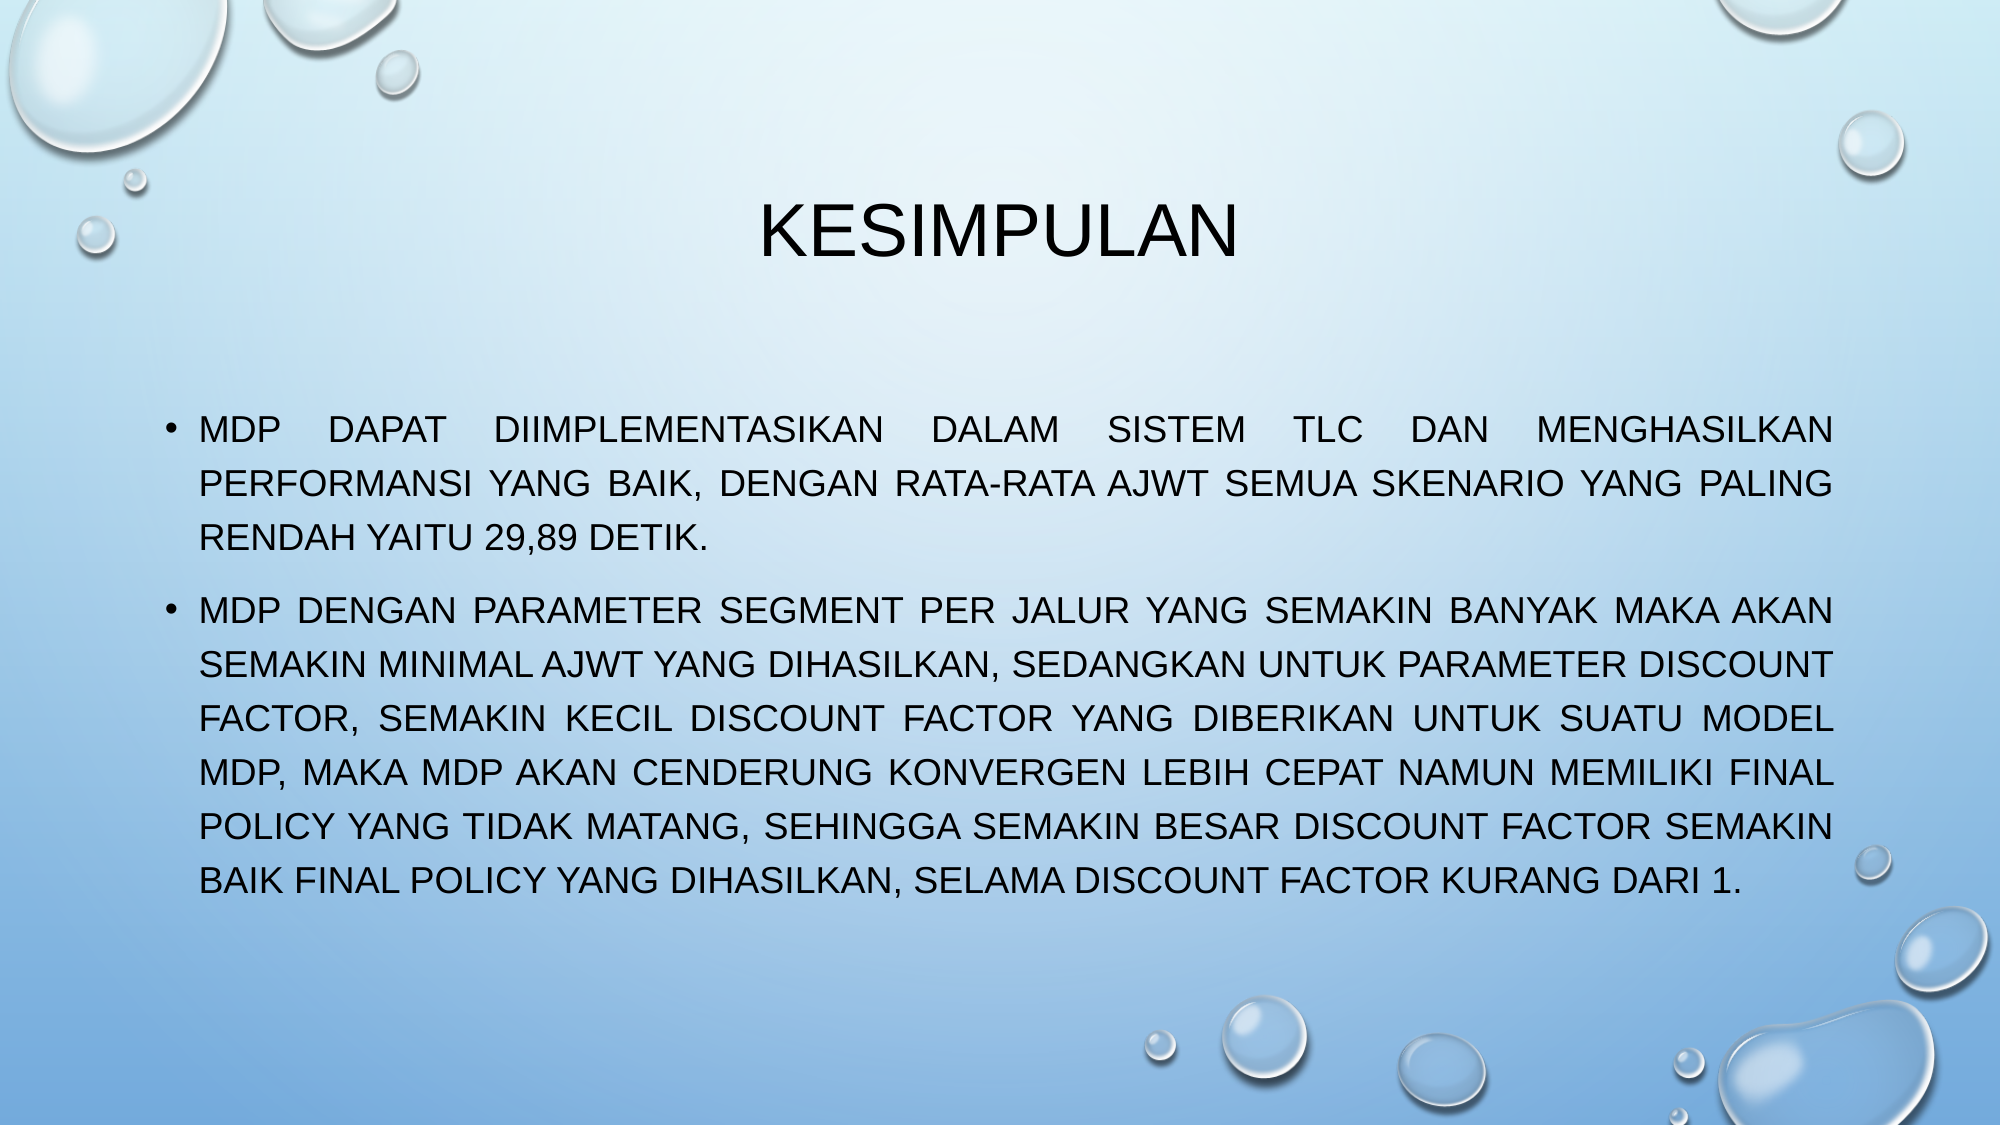

# KESIMPULAN
MDP dapat diimplementasikan dalam sistem TLC dan menghasilkan performansi yang baik, dengan rata-rata AJWT semua skenario yang paling rendah yaitu 29,89 detik.
MDP dengan parameter segment per jalur yang semakin banyak maka akan semakin minimal AJWT yang dihasilkan, sedangkan untuk parameter discount factor, semakin kecil discount factor yang diberikan untuk suatu model MDP, maka MDP akan cenderung konvergen lebih cepat namun memiliki final policy yang tidak matang, sehingga semakin besar discount factor semakin baik final policy yang dihasilkan, selama discount factor kurang dari 1.